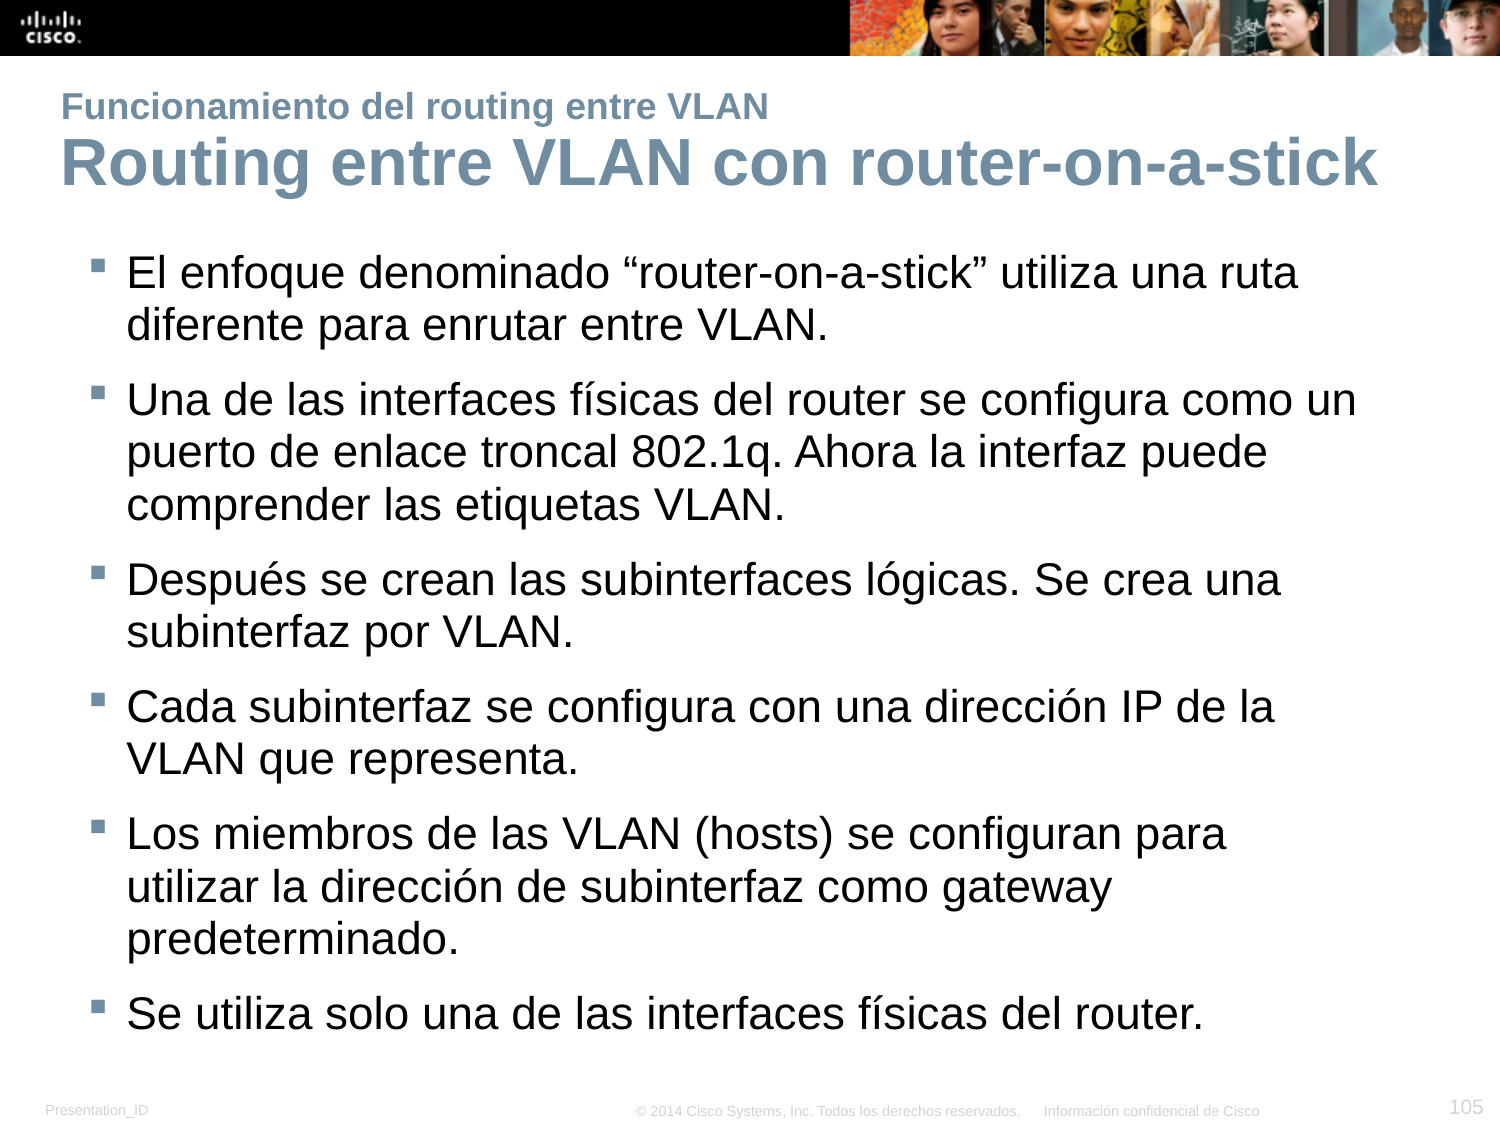

# Funcionamiento del routing entre VLAN Routing entre VLAN con router-on-a-stick
El enfoque denominado “router-on-a-stick” utiliza una ruta diferente para enrutar entre VLAN.
Una de las interfaces físicas del router se configura como un puerto de enlace troncal 802.1q. Ahora la interfaz puede comprender las etiquetas VLAN.
Después se crean las subinterfaces lógicas. Se crea una subinterfaz por VLAN.
Cada subinterfaz se configura con una dirección IP de la VLAN que representa.
Los miembros de las VLAN (hosts) se configuran para utilizar la dirección de subinterfaz como gateway predeterminado.
Se utiliza solo una de las interfaces físicas del router.